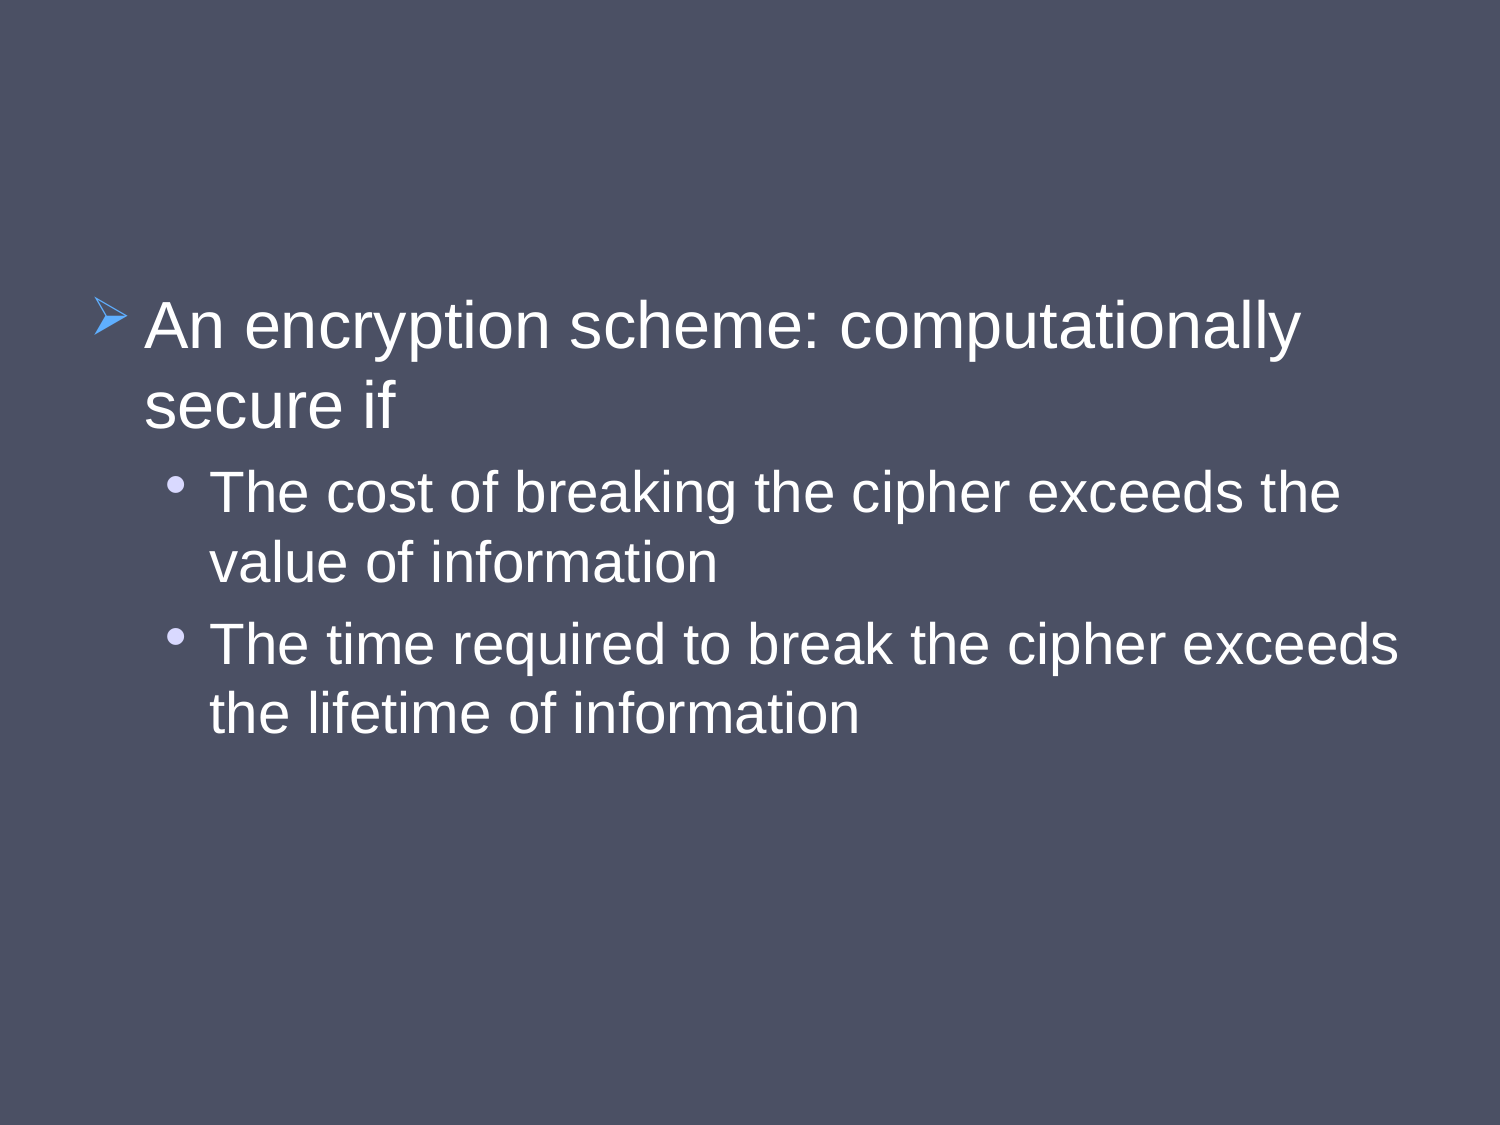

An encryption scheme: computationally secure if
The cost of breaking the cipher exceeds the value of information
The time required to break the cipher exceeds the lifetime of information